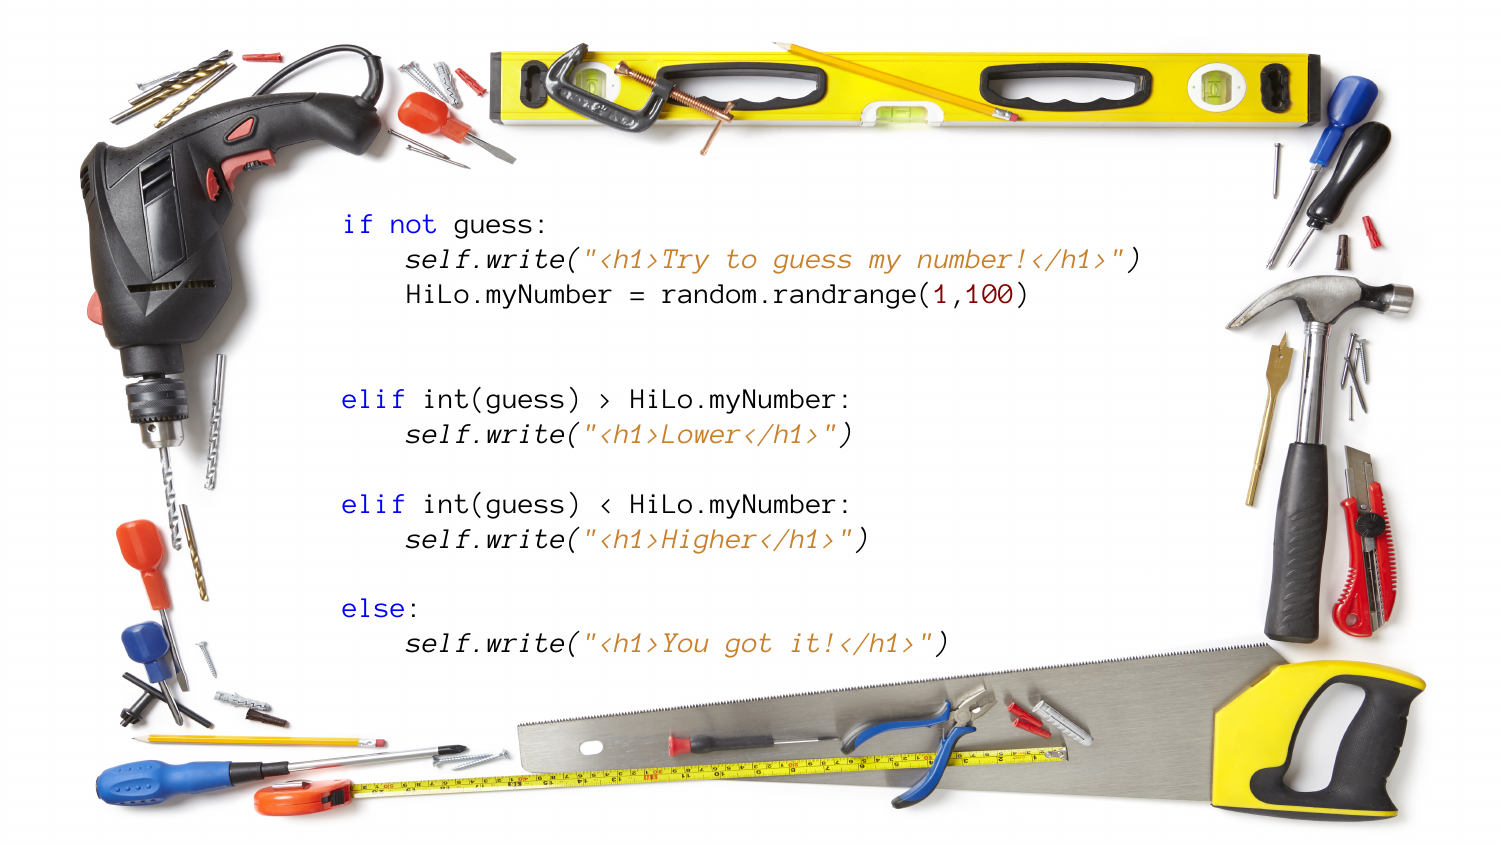

if not guess:
            self.write("<h1>Try to guess my number!</h1>")
            HiLo.myNumber = random.randrange(1,100)

        elif int(guess) > HiLo.myNumber:
            self.write("<h1>Lower</h1>")

        elif int(guess) < HiLo.myNumber:
            self.write("<h1>Higher</h1>")

        else:
            self.write("<h1>You got it!</h1>")